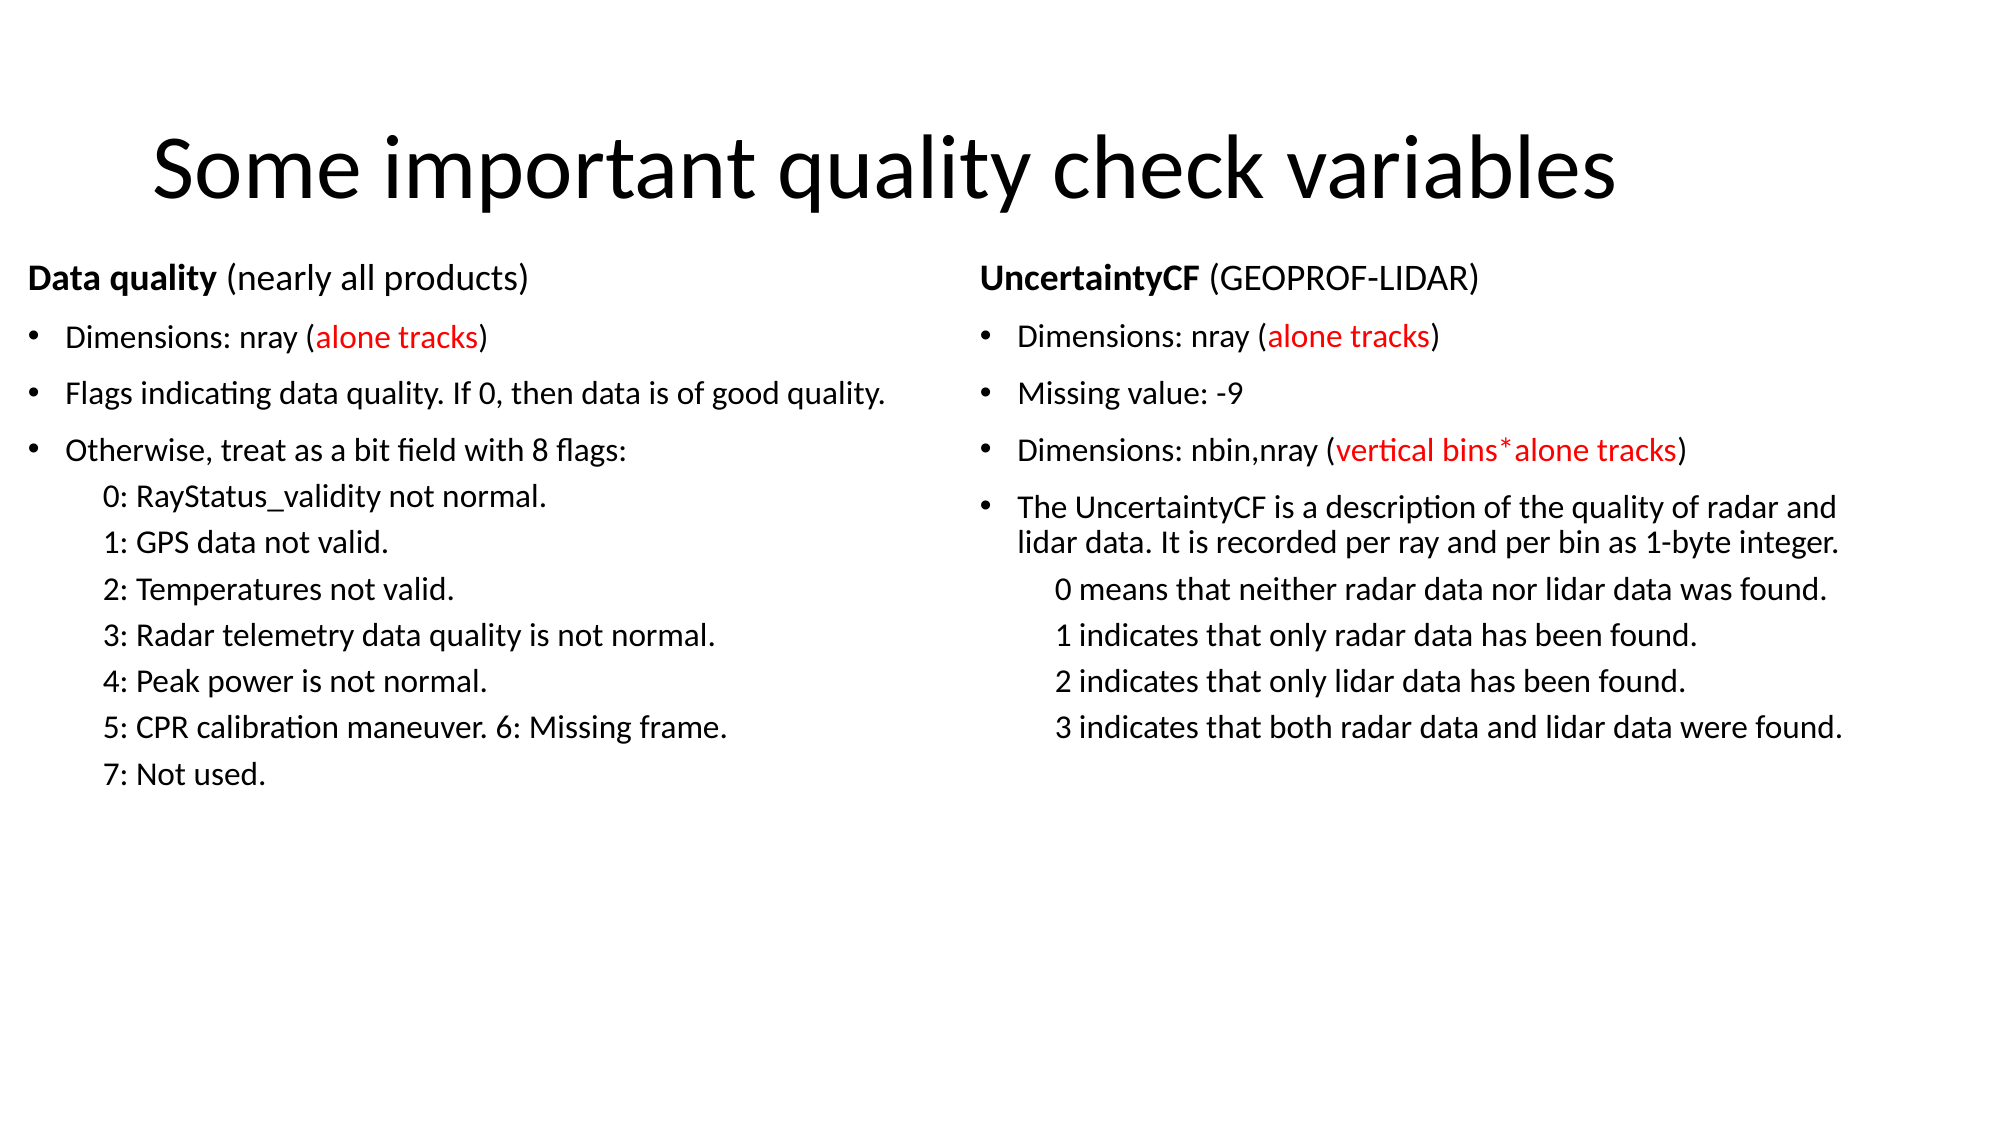

# Some important quality check variables
Data quality (nearly all products)
Dimensions: nray (alone tracks)
Flags indicating data quality. If 0, then data is of good quality.
Otherwise, treat as a bit field with 8 flags:
0: RayStatus_validity not normal.
1: GPS data not valid.
2: Temperatures not valid.
3: Radar telemetry data quality is not normal.
4: Peak power is not normal.
5: CPR calibration maneuver. 6: Missing frame.
7: Not used.
UncertaintyCF (GEOPROF-LIDAR)
Dimensions: nray (alone tracks)
Missing value: -9
Dimensions: nbin,nray (vertical bins*alone tracks)
The UncertaintyCF is a description of the quality of radar and lidar data. It is recorded per ray and per bin as 1-byte integer.
0 means that neither radar data nor lidar data was found.
1 indicates that only radar data has been found.
2 indicates that only lidar data has been found.
3 indicates that both radar data and lidar data were found.